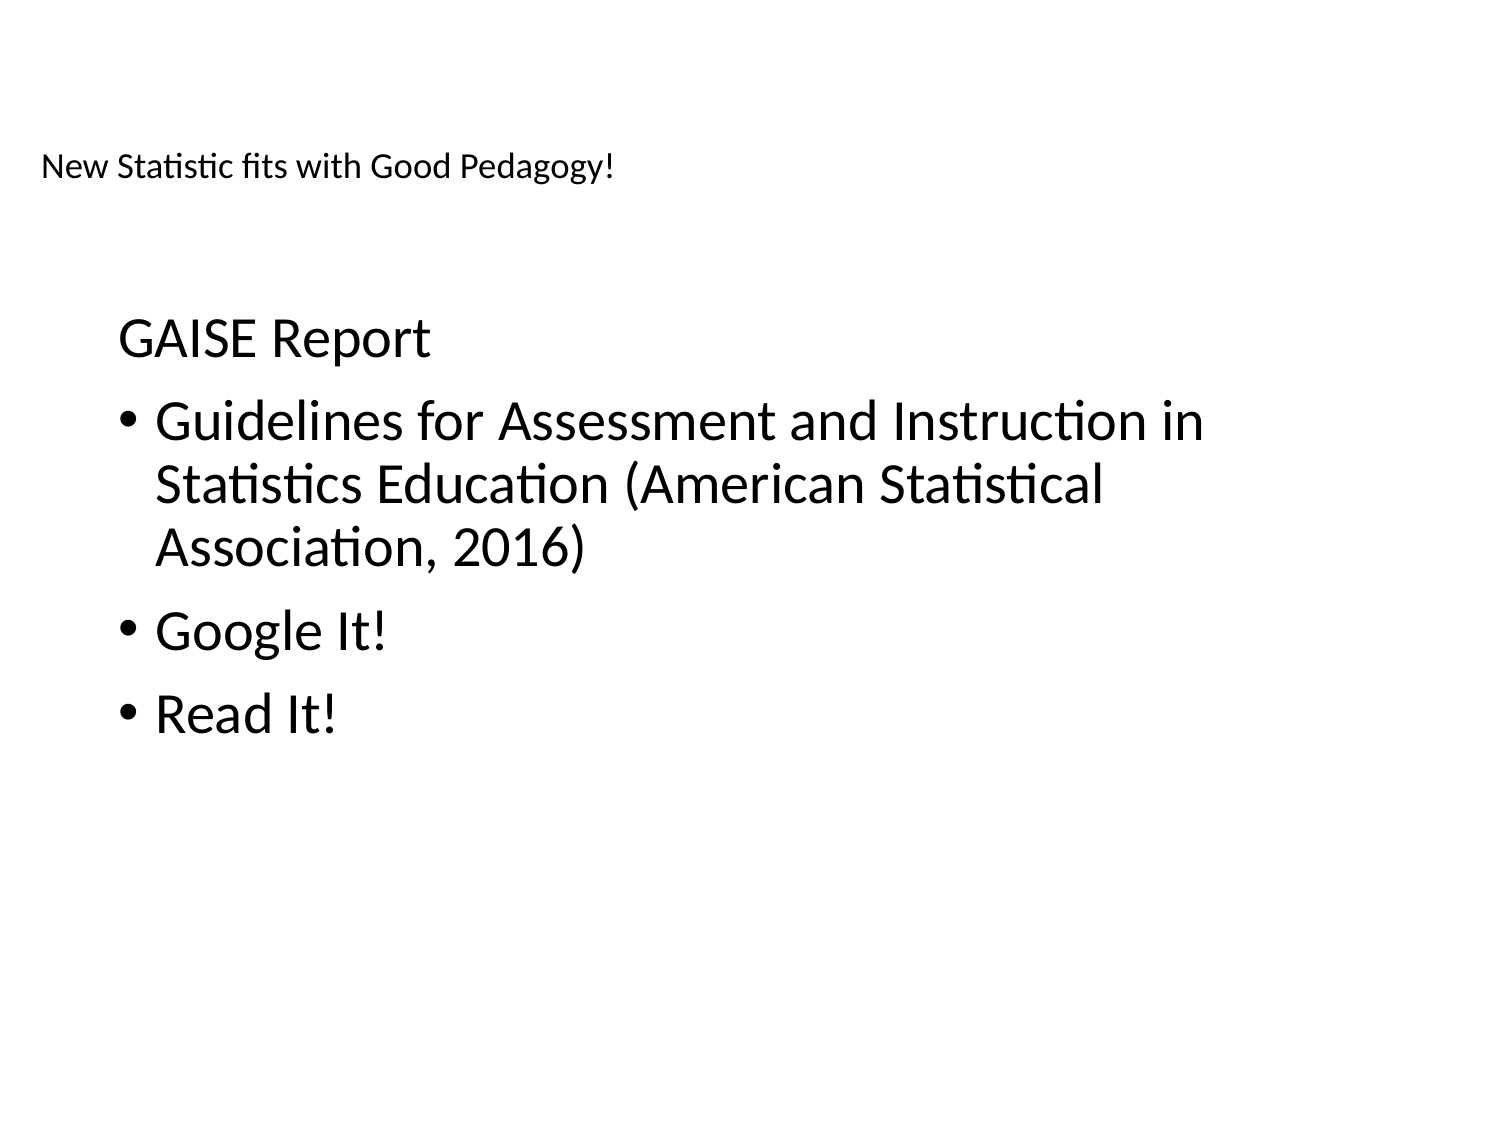

# New Statistic fits with Good Pedagogy!

GAISE Report
Guidelines for Assessment and Instruction in Statistics Education (American Statistical Association, 2016)
Google It!
Read It!